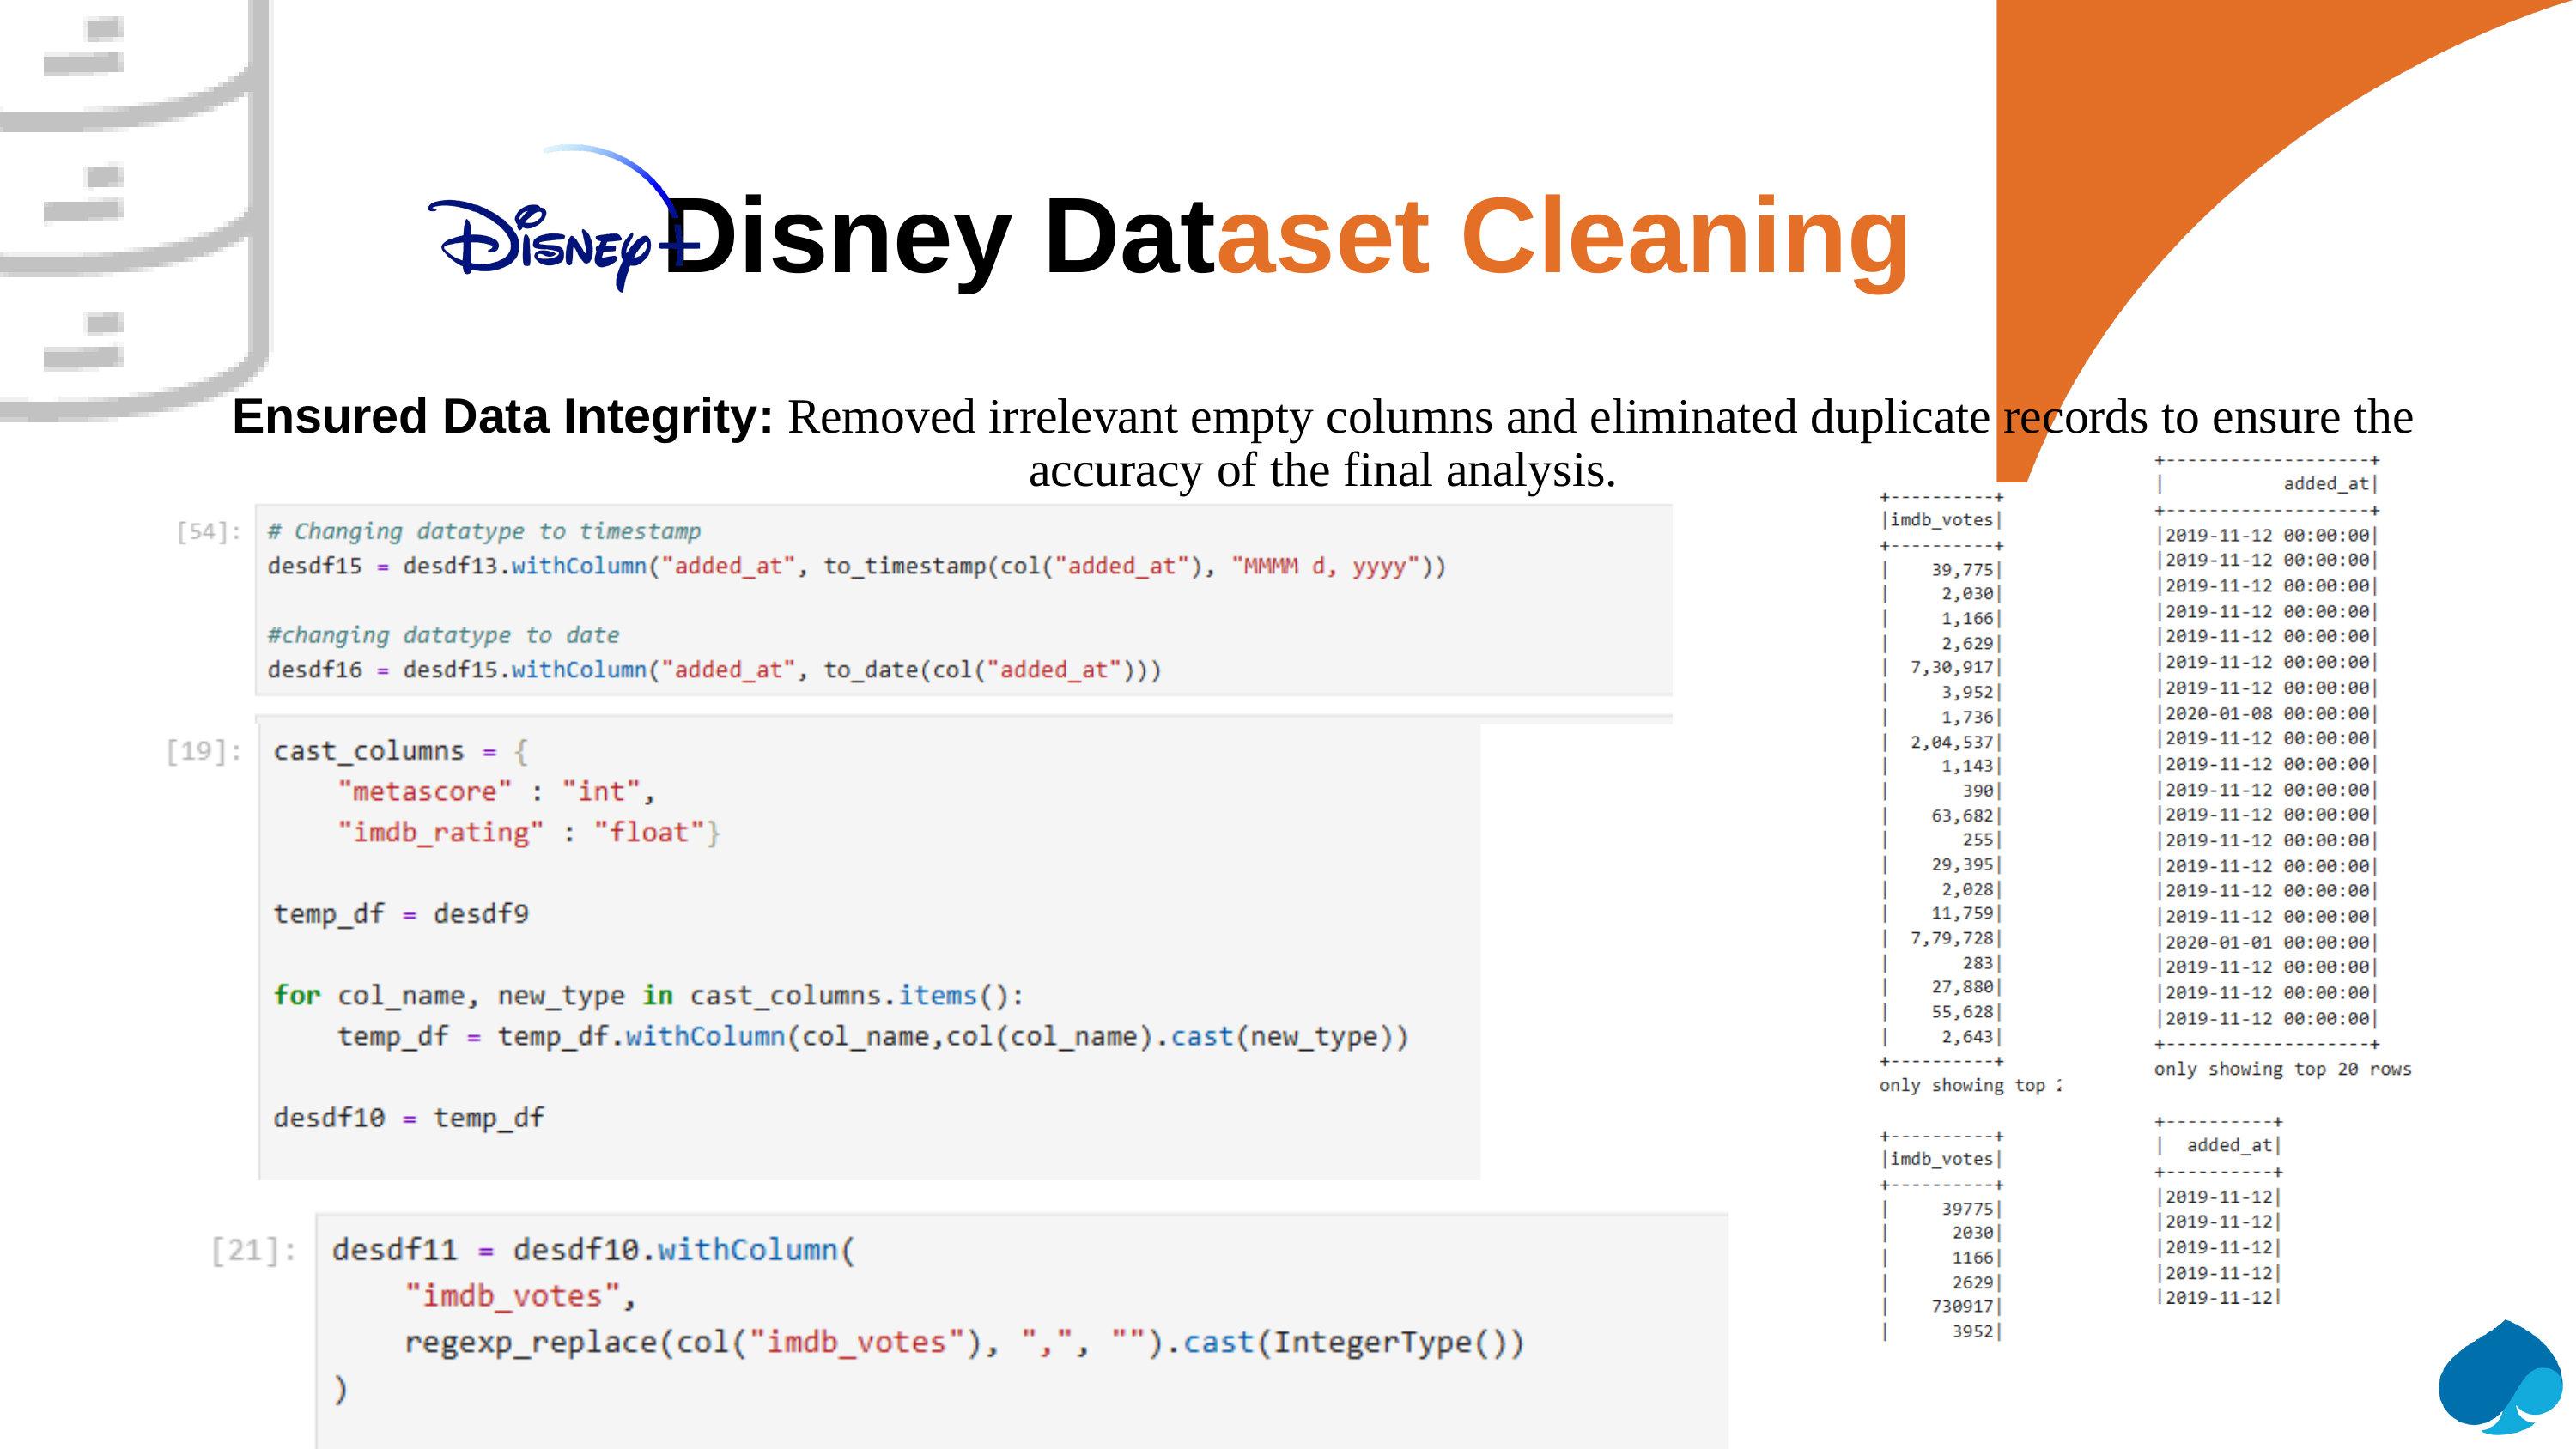

Disney Dataset Cleaning

Ensured Data Integrity: Removed irrelevant empty columns and eliminated duplicate records to ensure the accuracy of the final analysis.